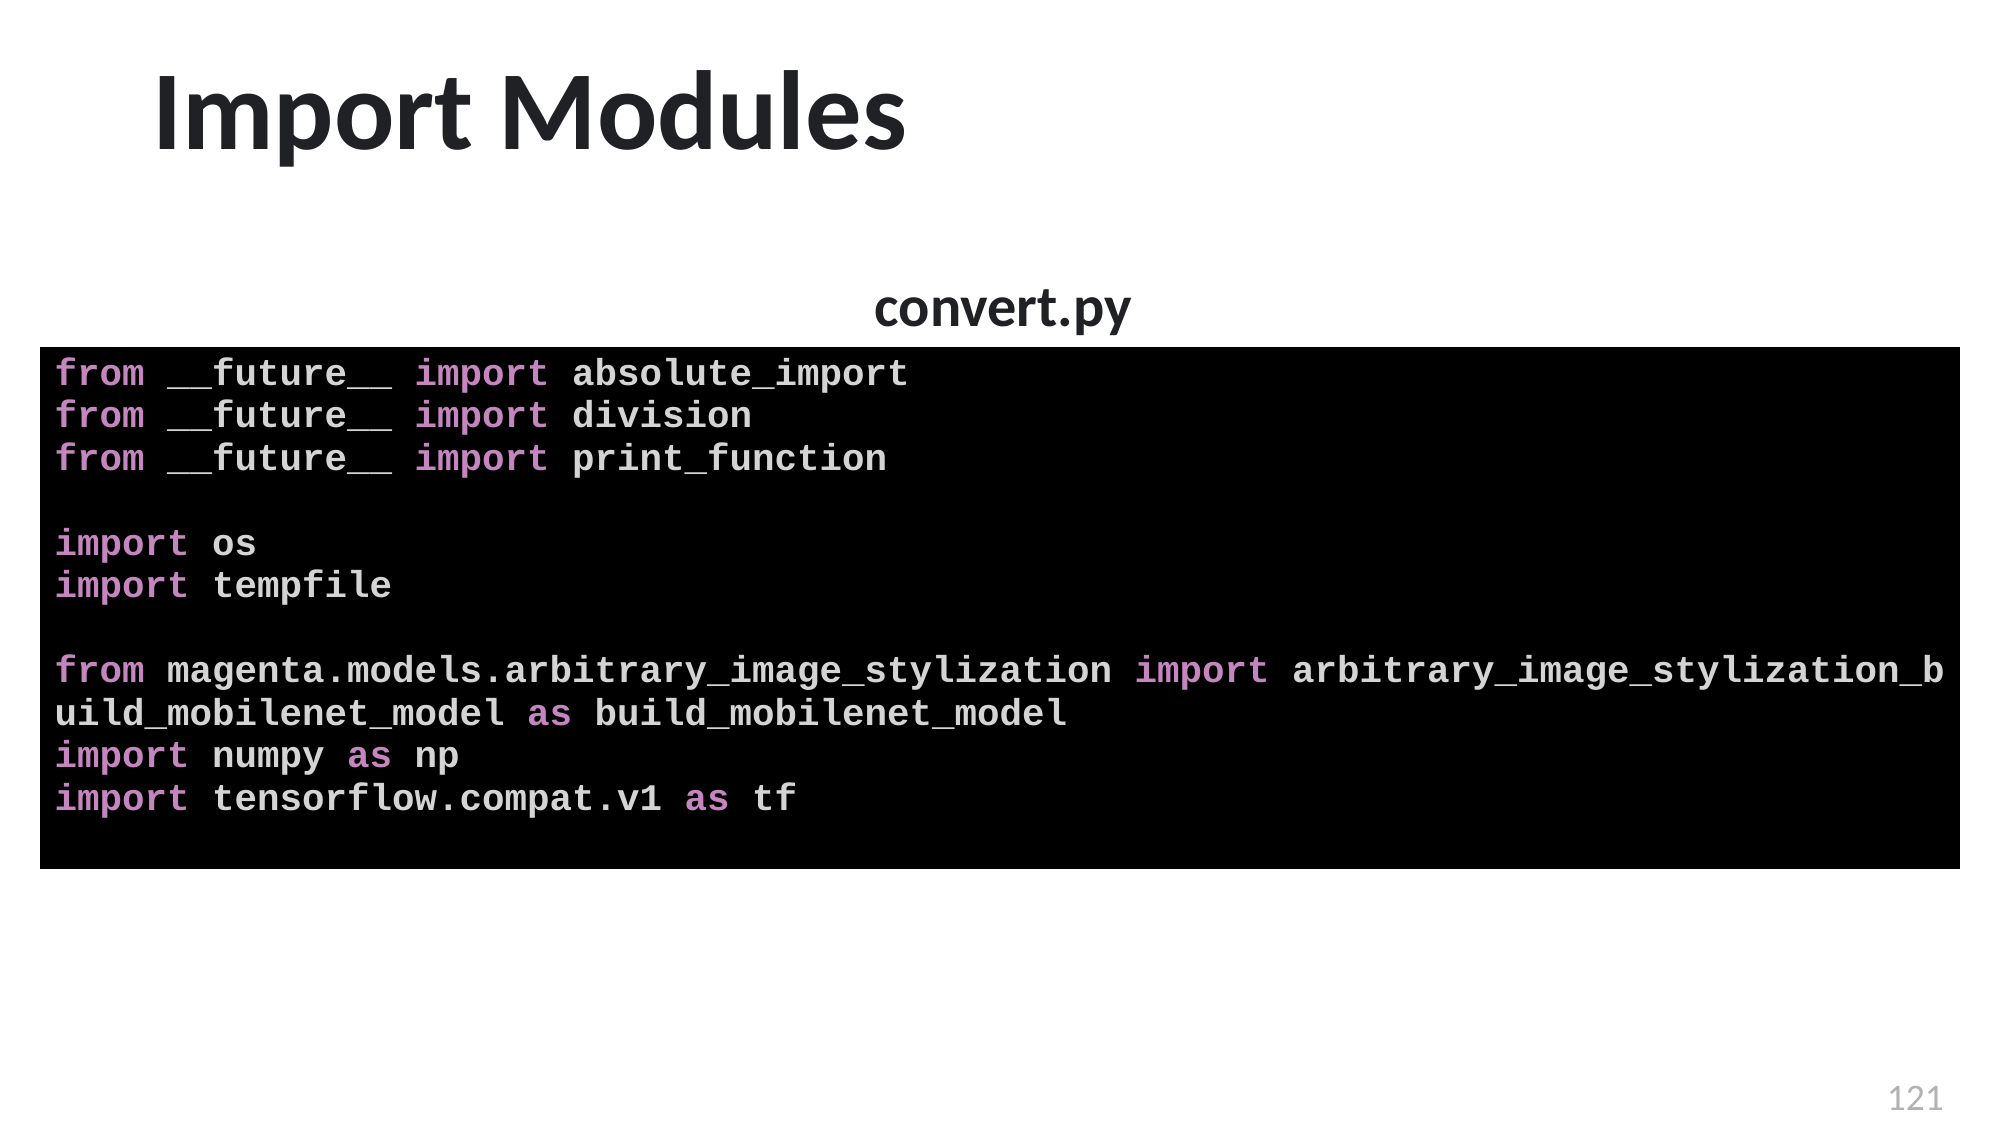

# Import Modules
convert.py
| from \_\_future\_\_ import absolute\_import from \_\_future\_\_ import division from \_\_future\_\_ import print\_function import os import tempfile from magenta.models.arbitrary\_image\_stylization import arbitrary\_image\_stylization\_build\_mobilenet\_model as build\_mobilenet\_model import numpy as np import tensorflow.compat.v1 as tf |
| --- |
121